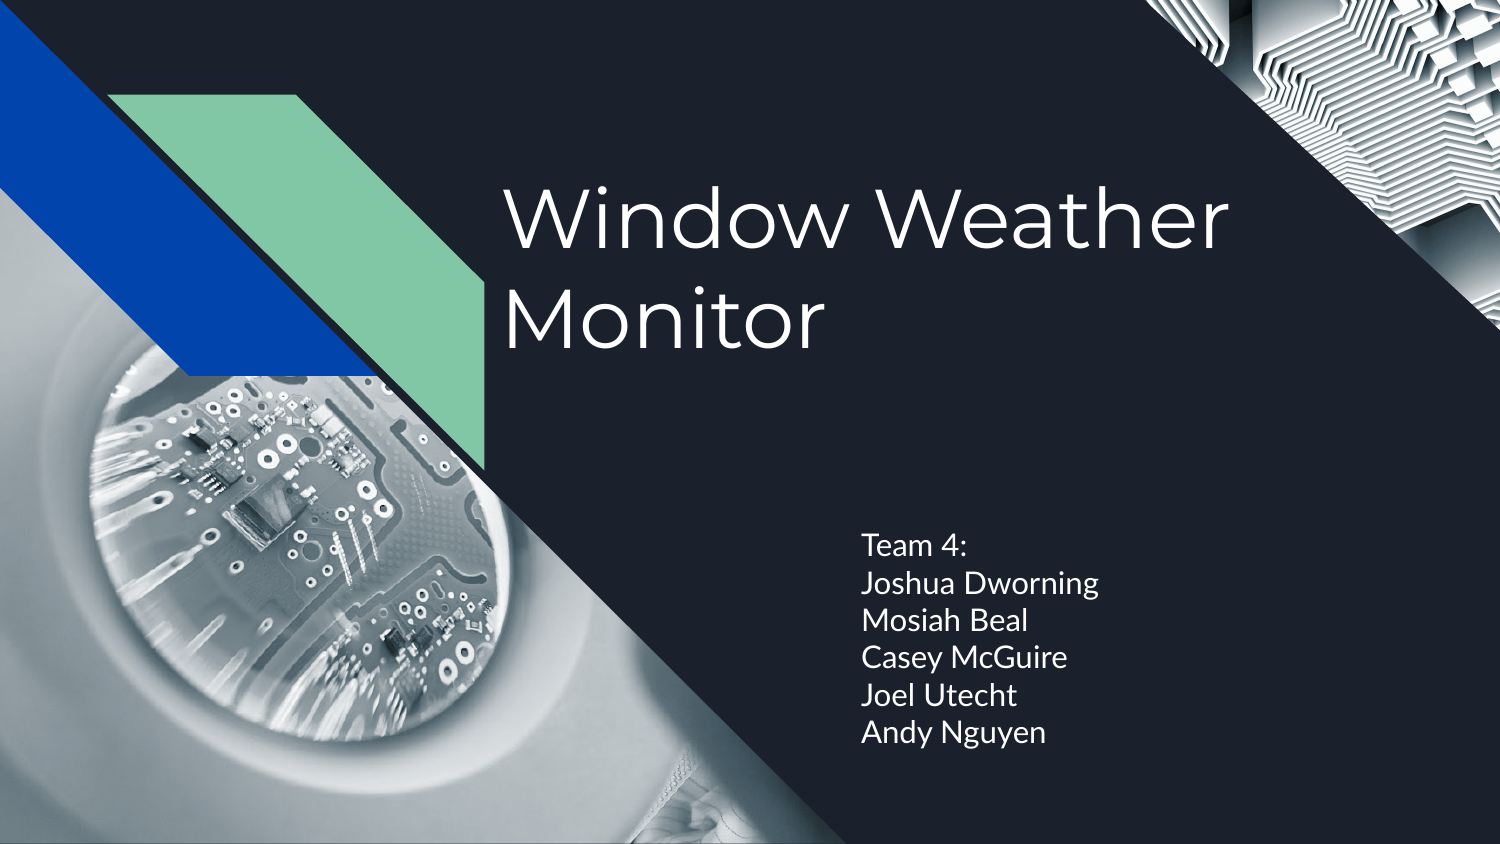

# Window Weather Monitor
Team 4:
Joshua Dworning
Mosiah Beal
Casey McGuire
Joel Utecht
Andy Nguyen